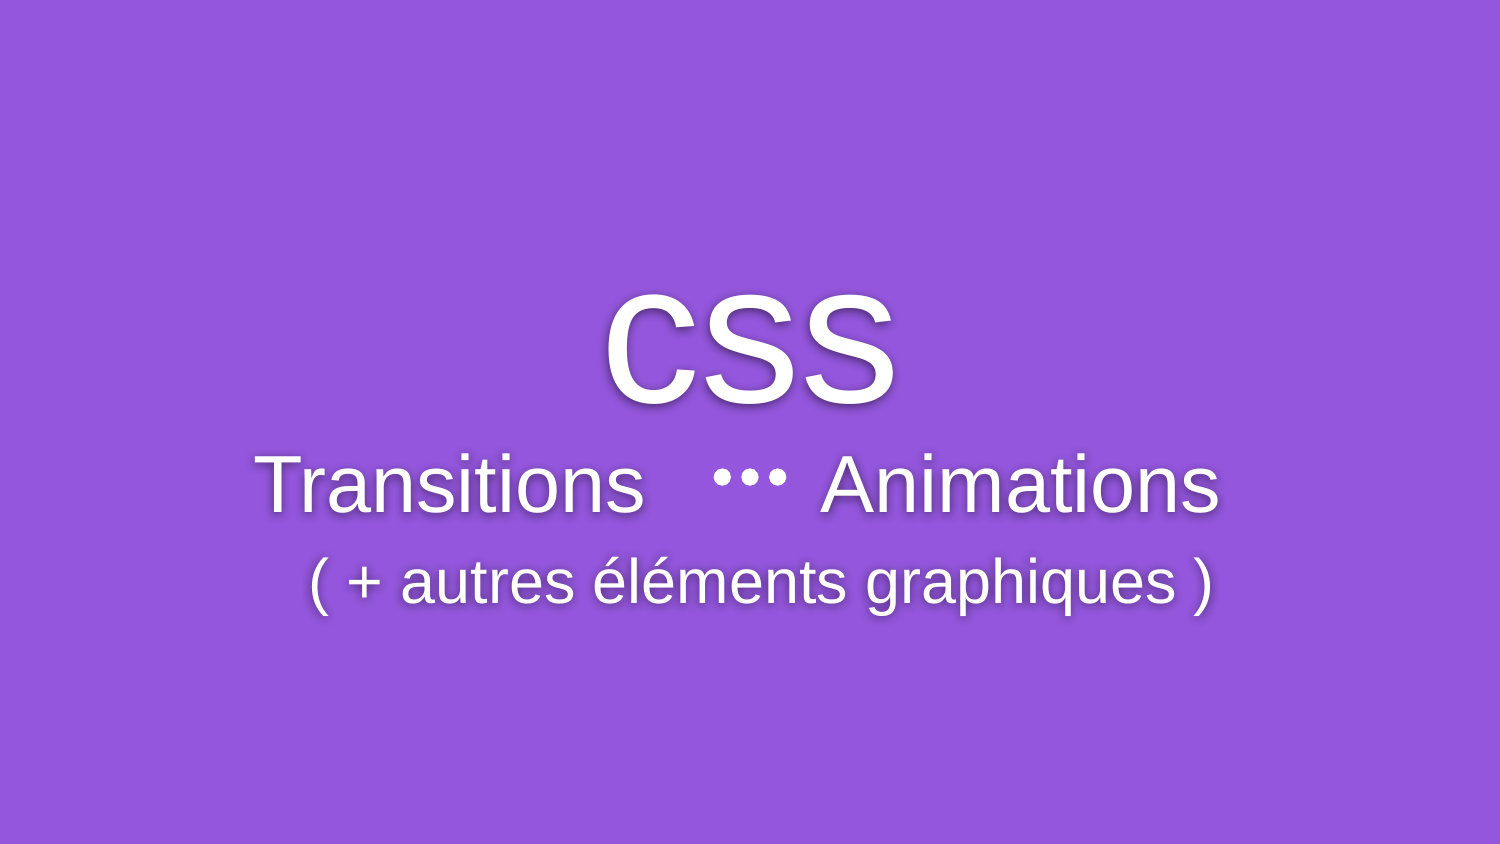

# css
Transitions        Animations
( + autres éléments graphiques )